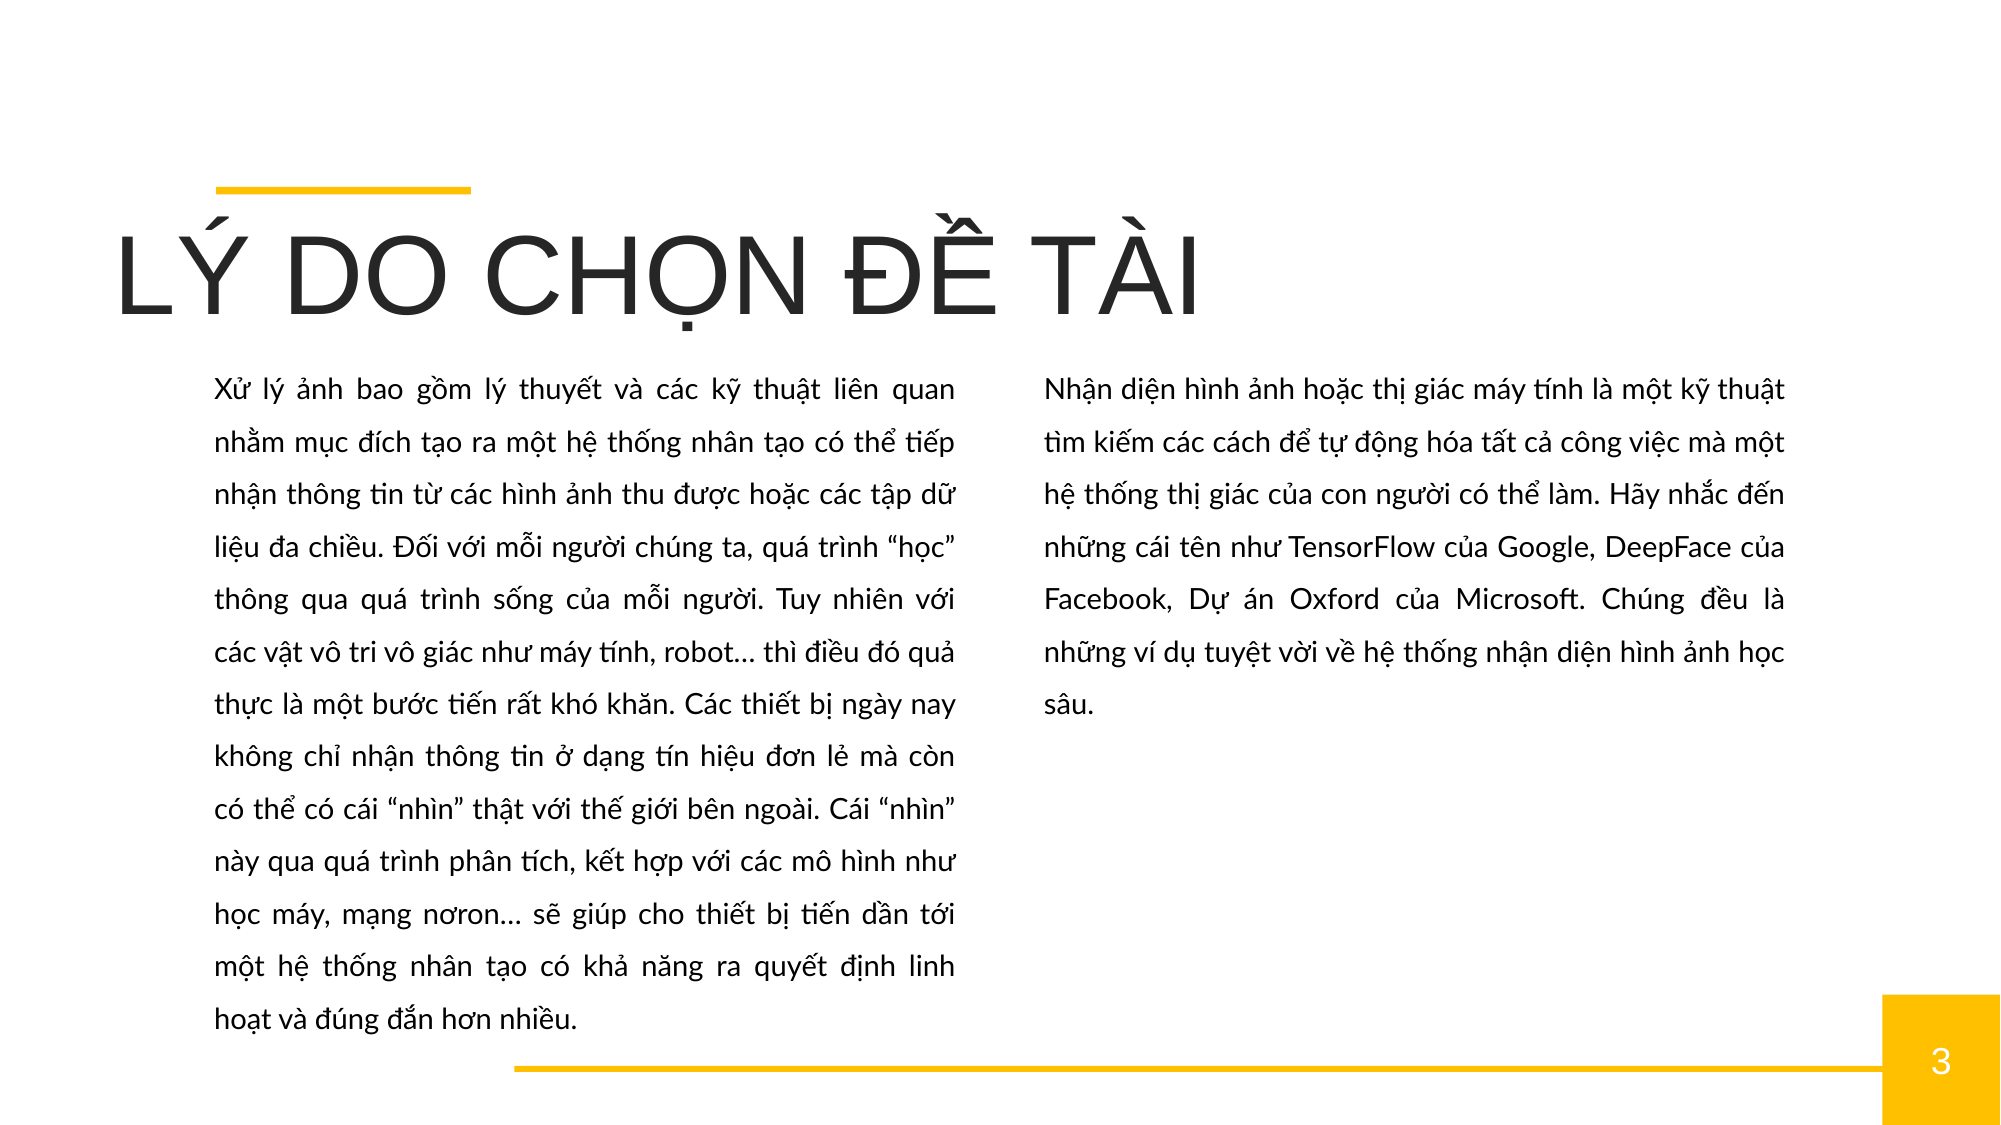

LÝ DO CHỌN ĐỀ TÀI
Xử lý ảnh bao gồm lý thuyết và các kỹ thuật liên quan nhằm mục đích tạo ra một hệ thống nhân tạo có thể tiếp nhận thông tin từ các hình ảnh thu được hoặc các tập dữ liệu đa chiều. Đối với mỗi người chúng ta, quá trình “học” thông qua quá trình sống của mỗi người. Tuy nhiên với các vật vô tri vô giác như máy tính, robot… thì điều đó quả thực là một bước tiến rất khó khăn. Các thiết bị ngày nay không chỉ nhận thông tin ở dạng tín hiệu đơn lẻ mà còn có thể có cái “nhìn” thật với thế giới bên ngoài. Cái “nhìn” này qua quá trình phân tích, kết hợp với các mô hình như học máy, mạng nơron… sẽ giúp cho thiết bị tiến dần tới một hệ thống nhân tạo có khả năng ra quyết định linh hoạt và đúng đắn hơn nhiều.
Nhận diện hình ảnh hoặc thị giác máy tính là một kỹ thuật tìm kiếm các cách để tự động hóa tất cả công việc mà một hệ thống thị giác của con người có thể làm. Hãy nhắc đến những cái tên như TensorFlow của Google, DeepFace của Facebook, Dự án Oxford của Microsoft. Chúng đều là những ví dụ tuyệt vời về hệ thống nhận diện hình ảnh học sâu.